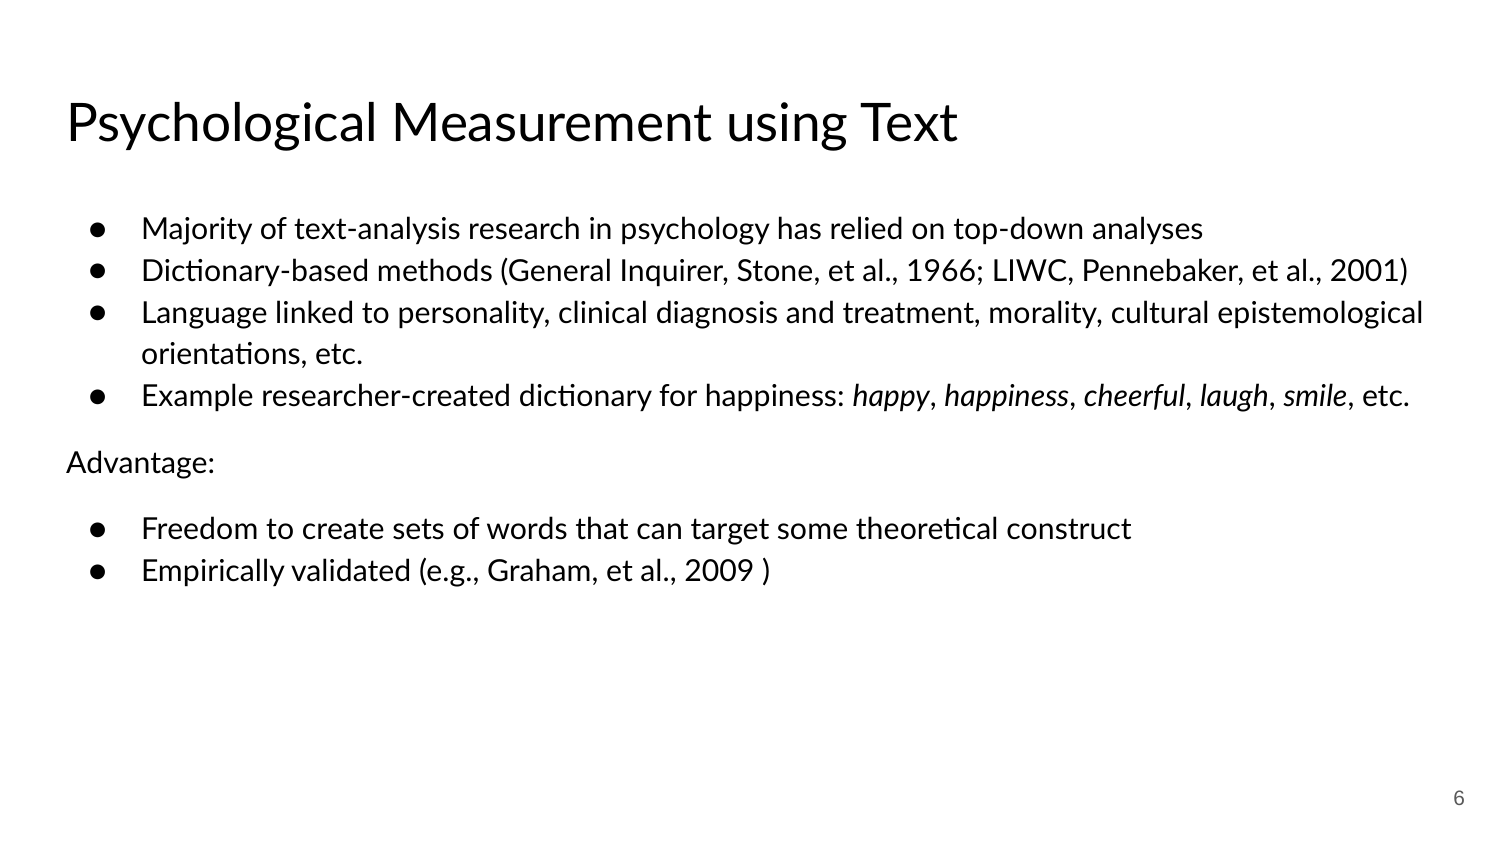

# Psychological Measurement using Text
Majority of text-analysis research in psychology has relied on top-down analyses
Dictionary-based methods (General Inquirer, Stone, et al., 1966; LIWC, Pennebaker, et al., 2001)
Language linked to personality, clinical diagnosis and treatment, morality, cultural epistemological orientations, etc.
Example researcher-created dictionary for happiness: happy, happiness, cheerful, laugh, smile, etc.
Advantage:
Freedom to create sets of words that can target some theoretical construct
Empirically validated (e.g., Graham, et al., 2009 )

6